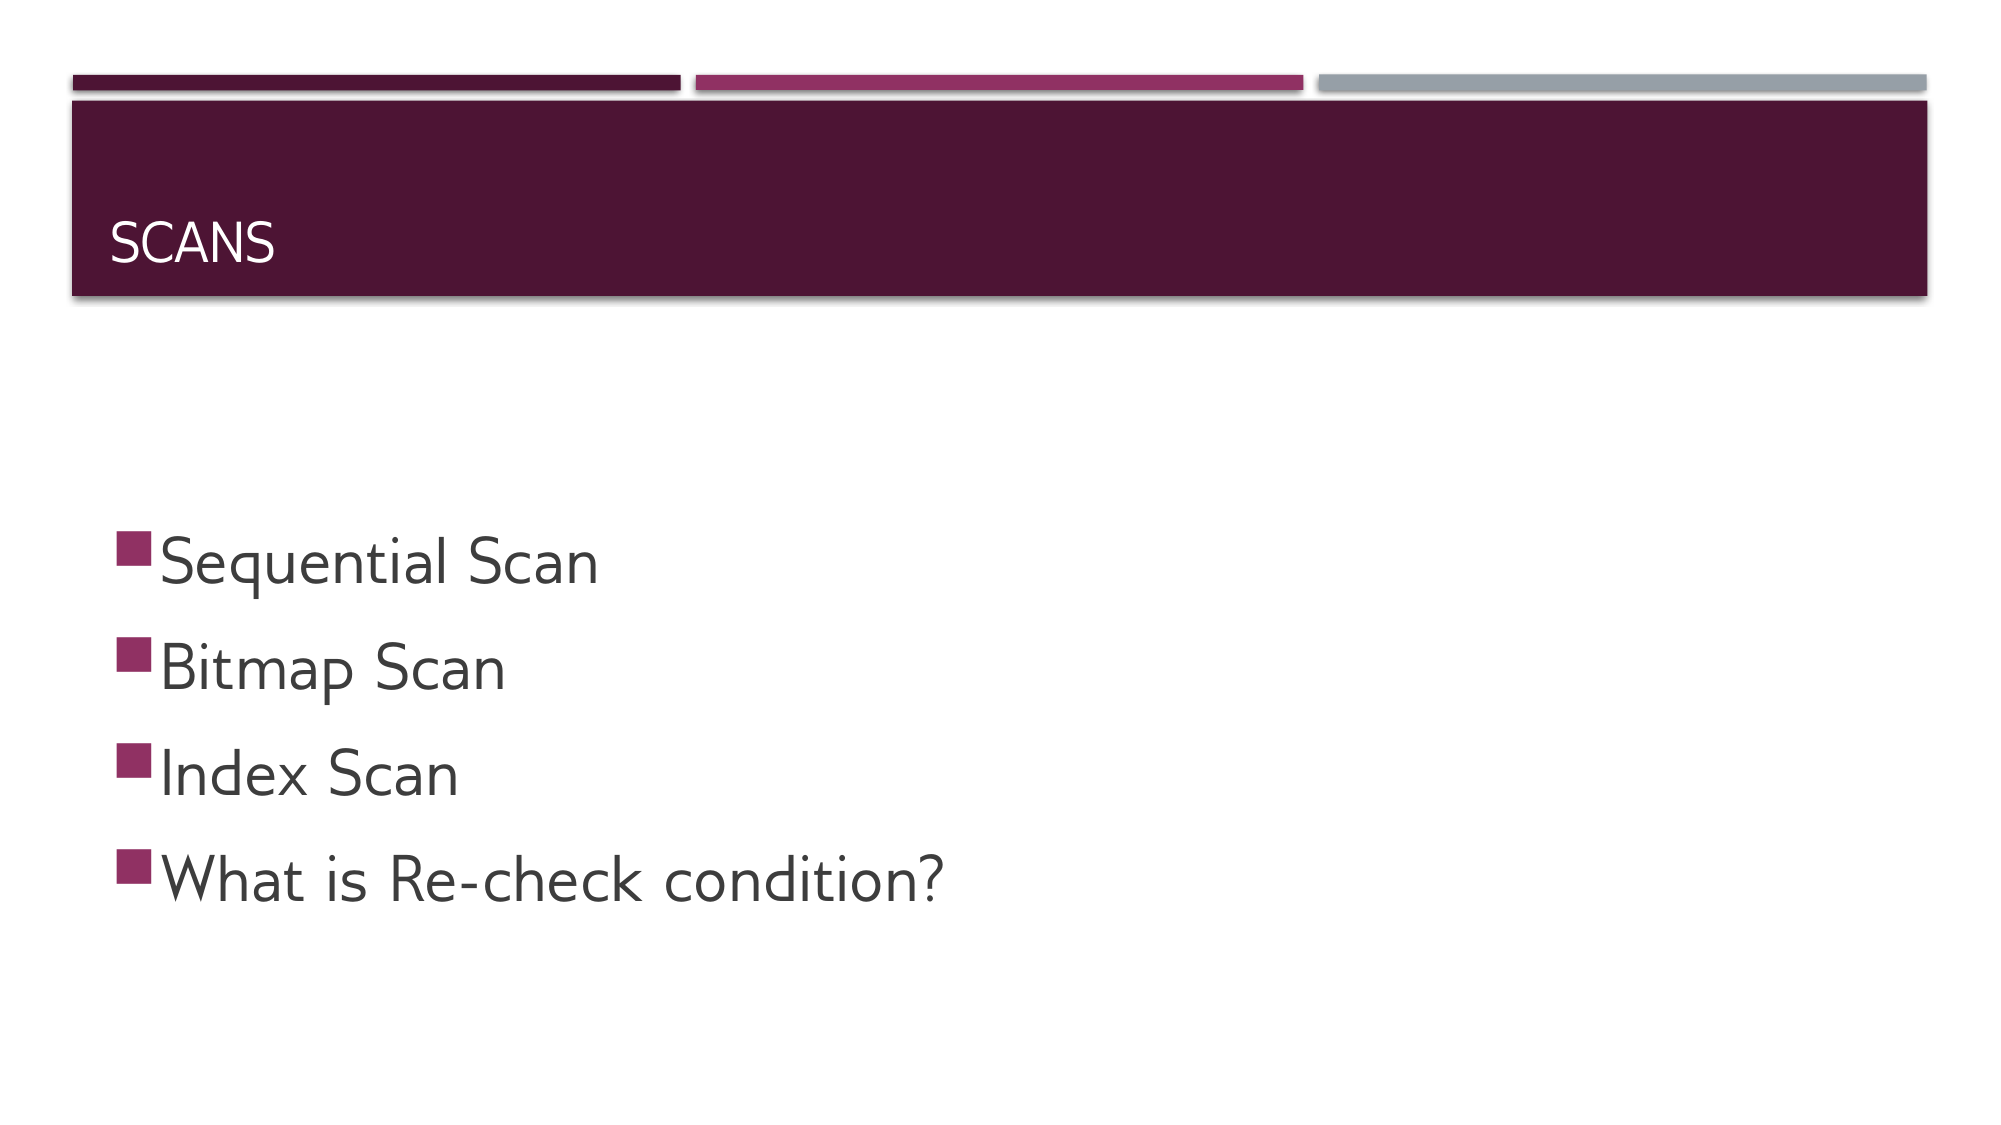

# scans
Sequential Scan
Bitmap Scan
Index Scan
What is Re-check condition?